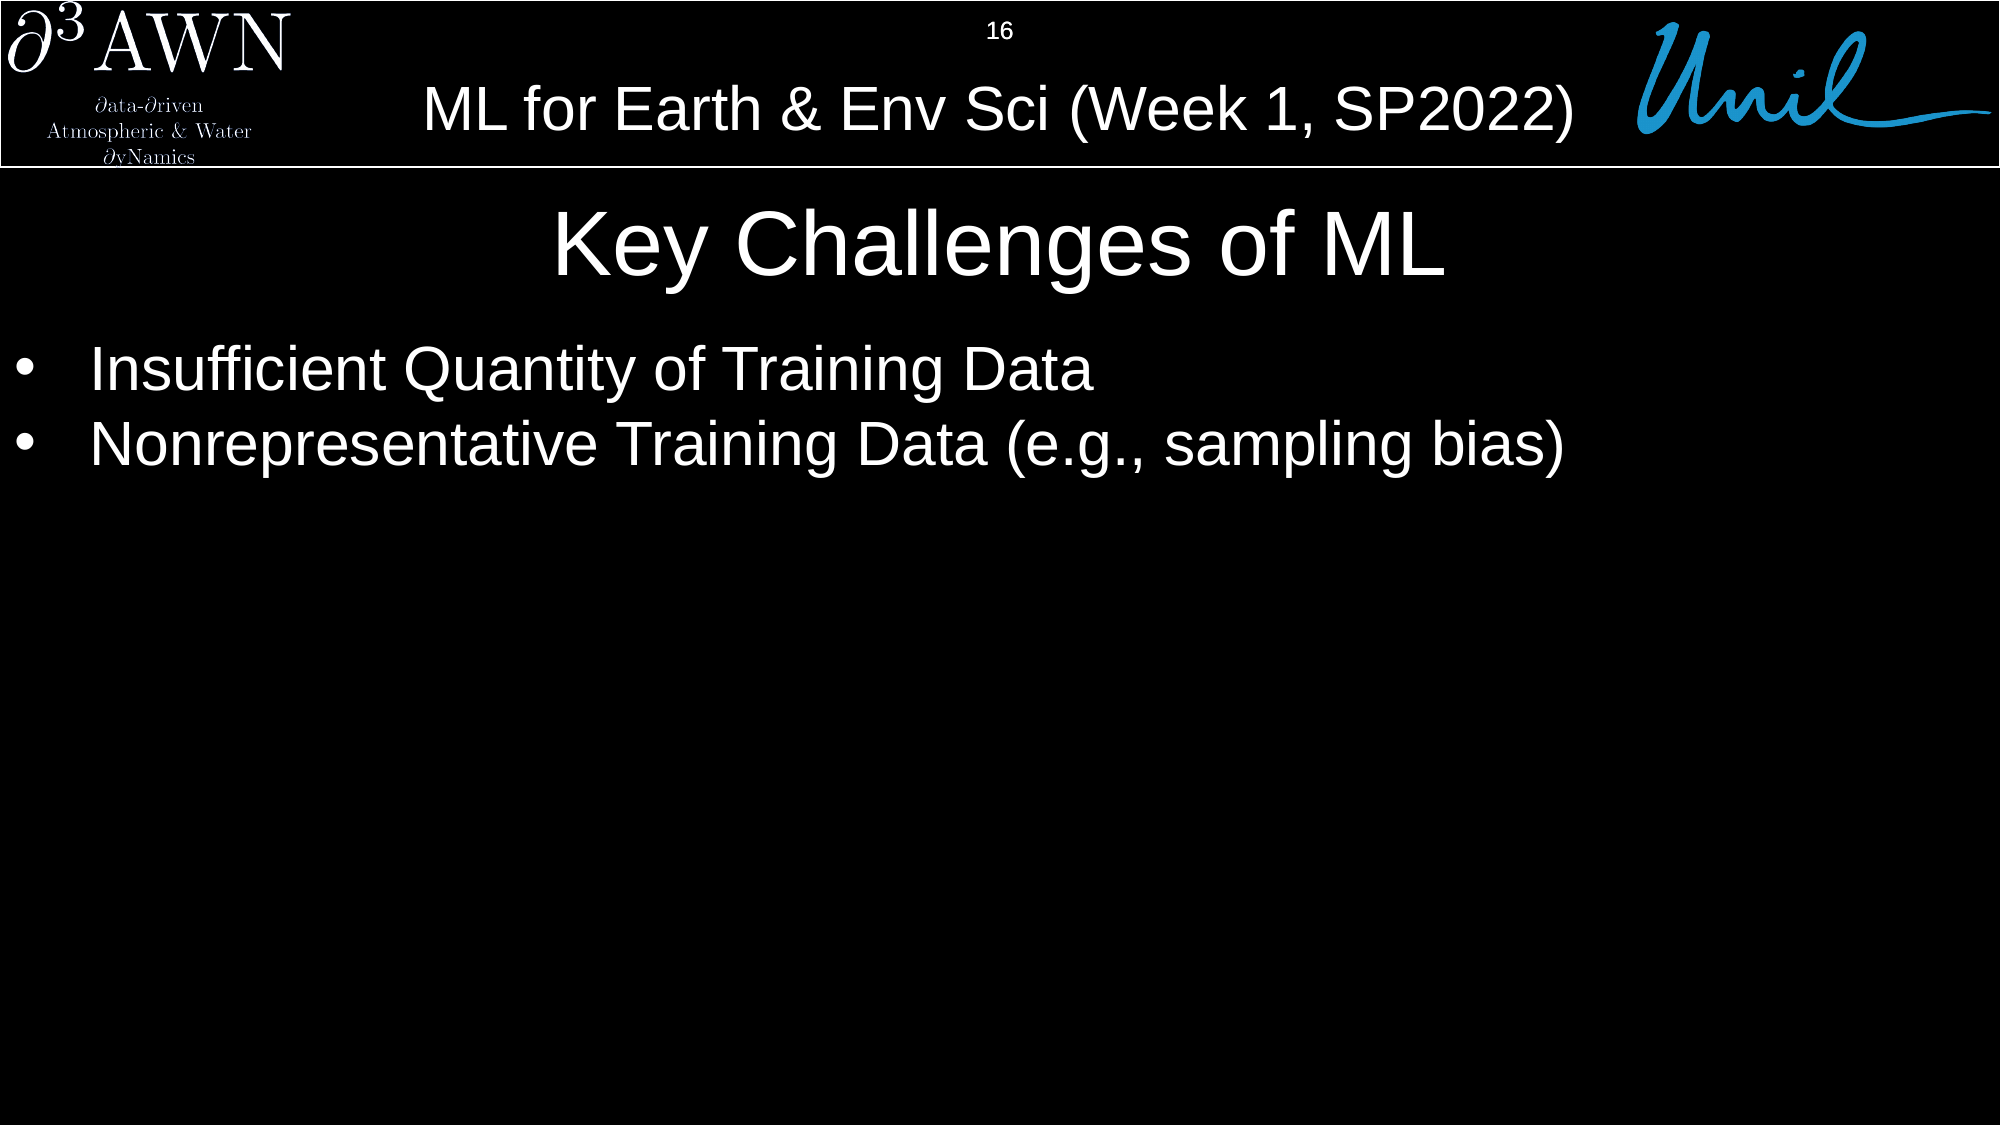

16
# Key Challenges of ML
Insufficient Quantity of Training Data
Nonrepresentative Training Data (e.g., sampling bias)